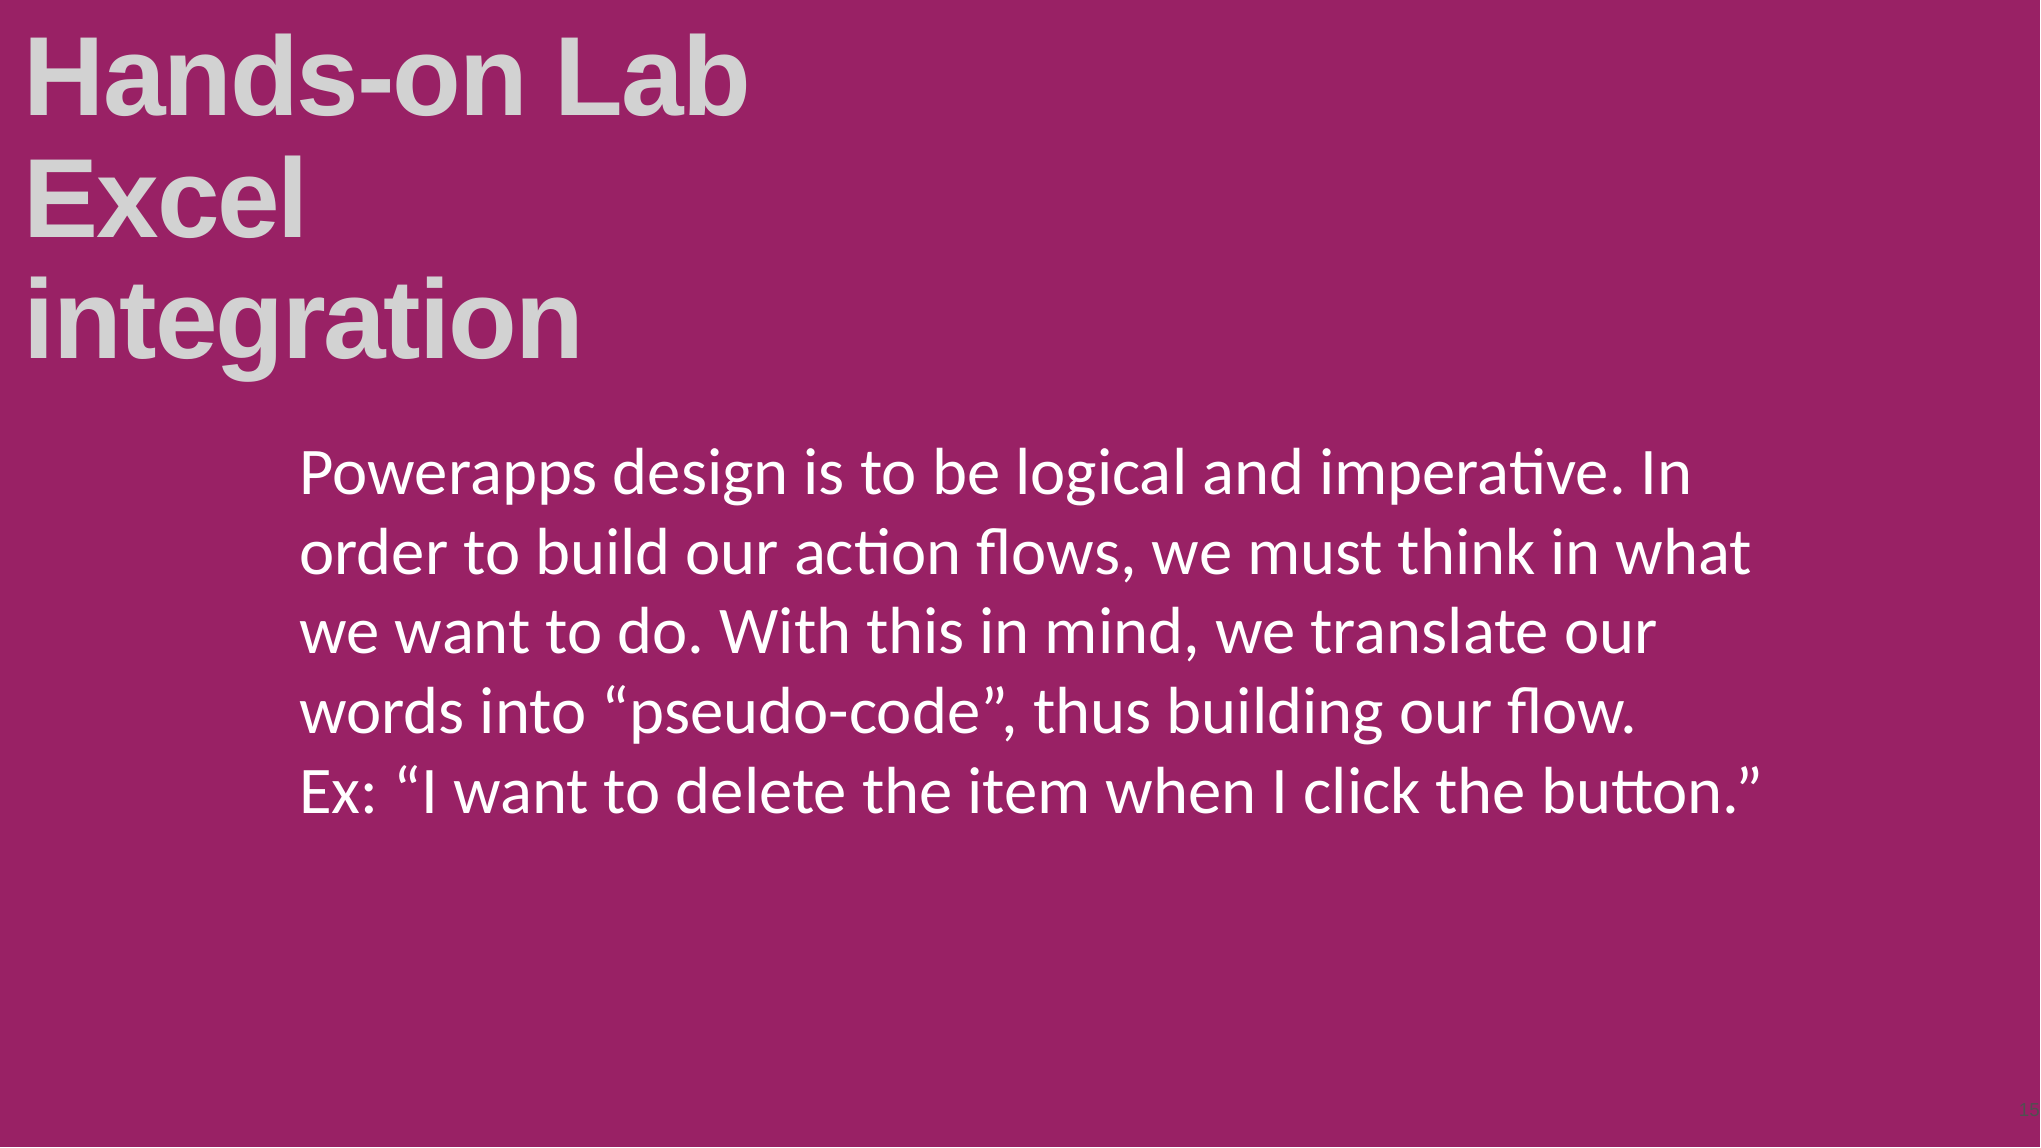

Hands-on Lab
Excel integration
Powerapps design is to be logical and imperative. In order to build our action flows, we must think in what we want to do. With this in mind, we translate our words into “pseudo-code”, thus building our flow.
Ex: “I want to delete the item when I click the button.”
15